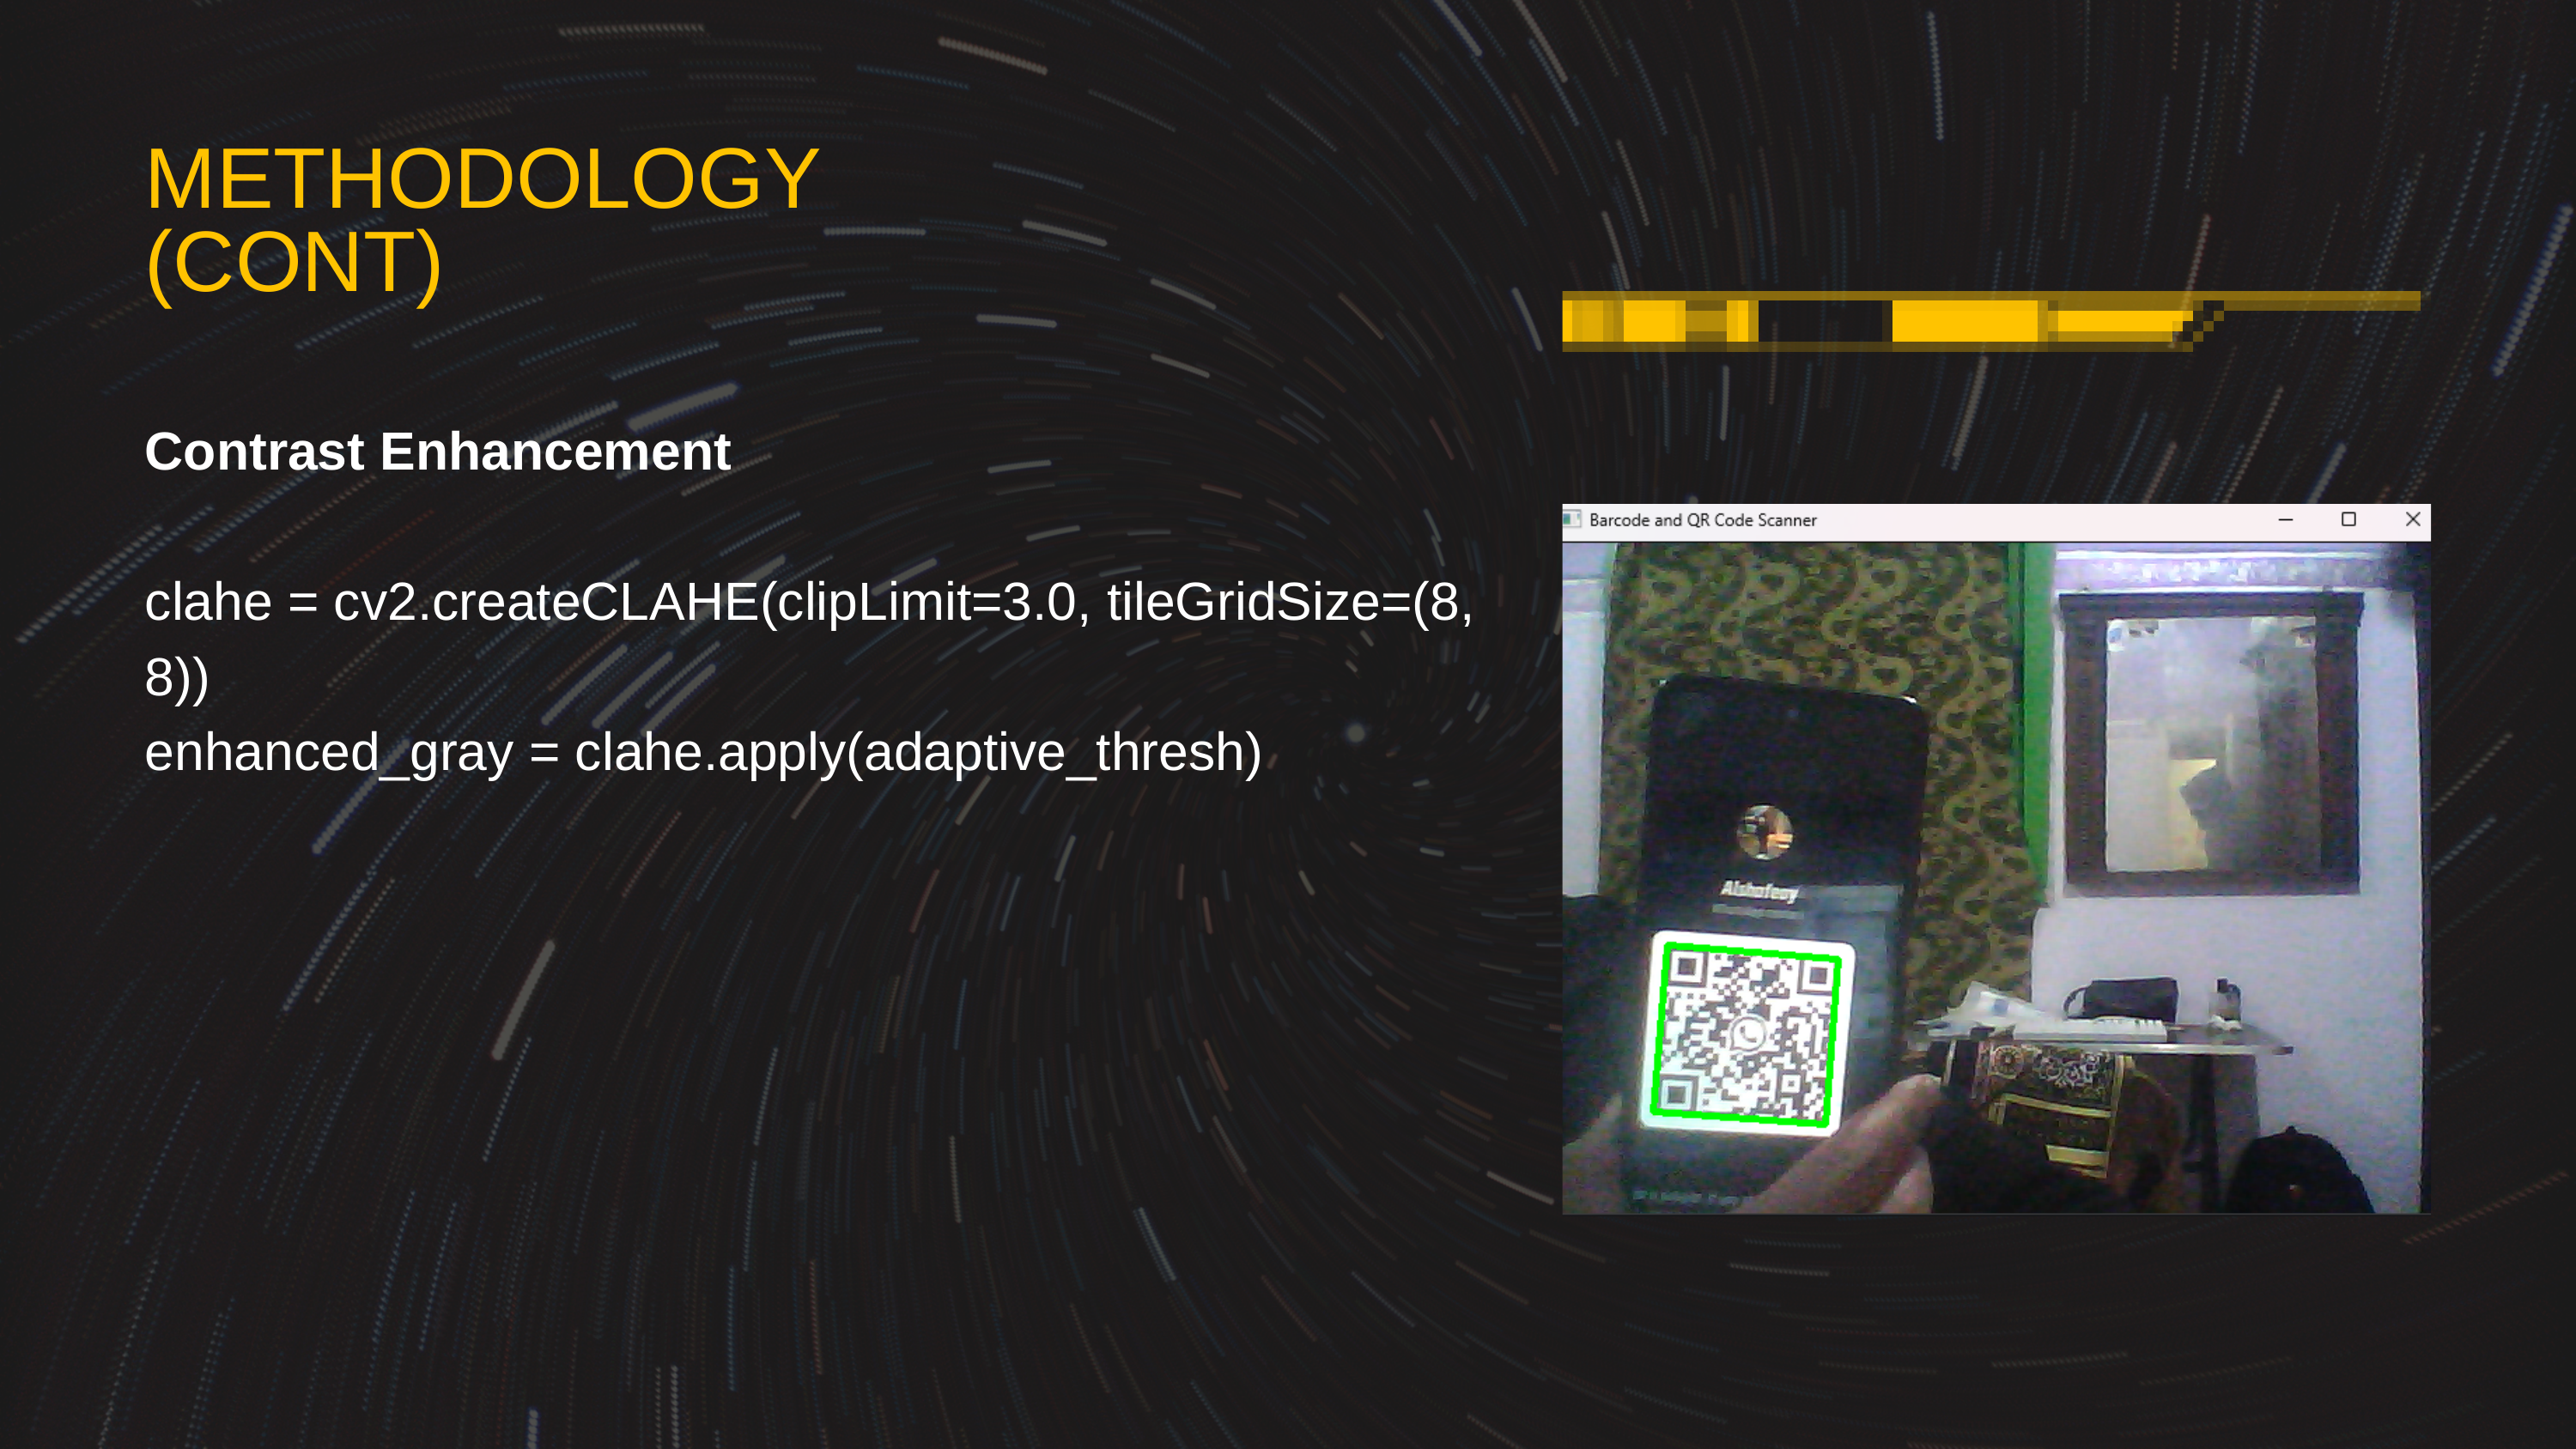

METHODOLOGY (CONT)

Contrast Enhancement

clahe = cv2.createCLAHE(clipLimit=3.0, tileGridSize=(8, 8))
enhanced_gray = clahe.apply(adaptive_thresh)